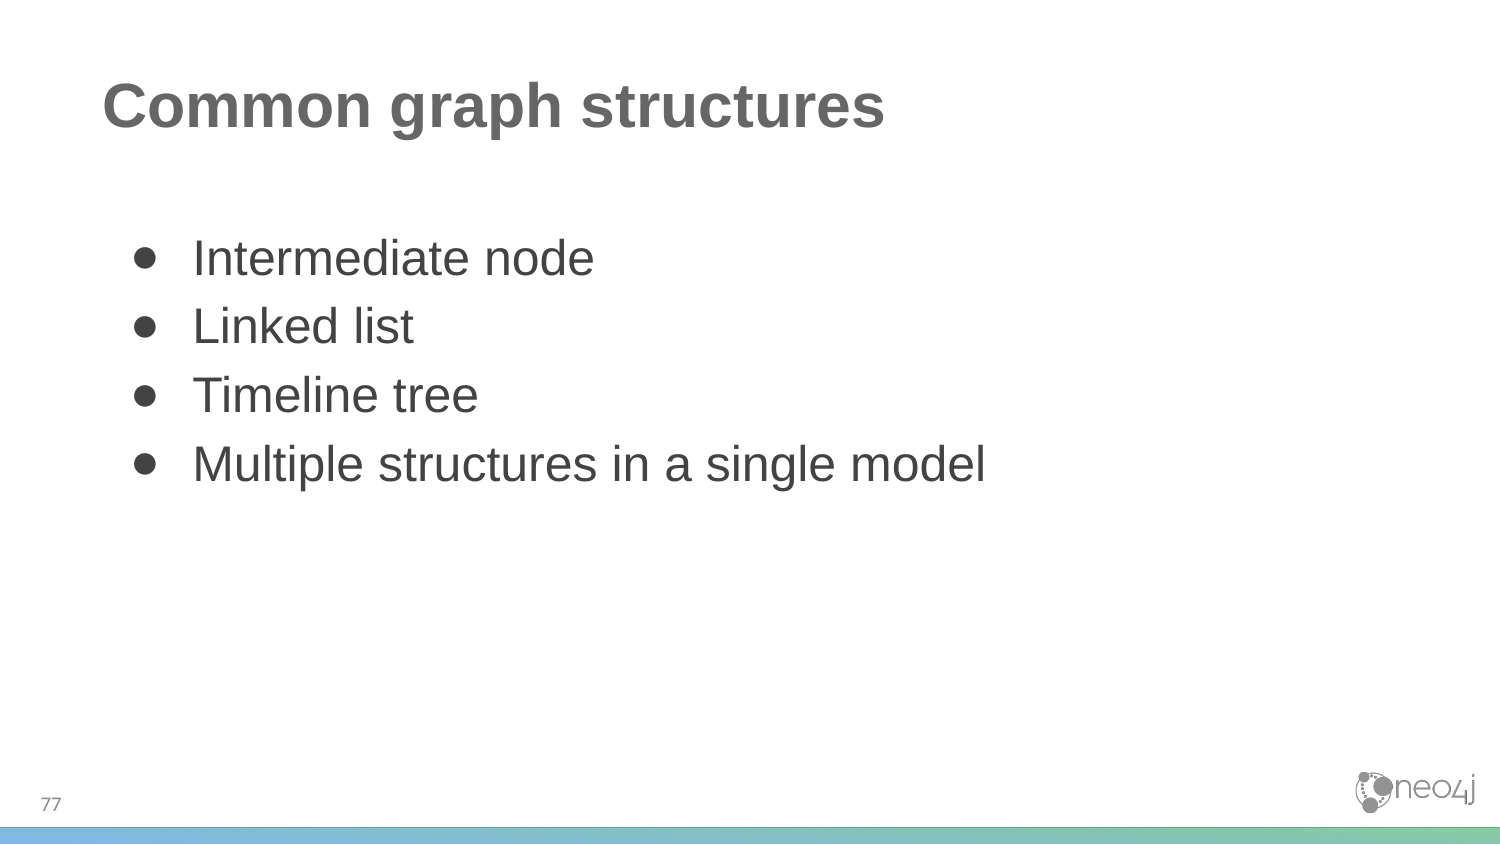

# Common graph structures
Intermediate node
Linked list
Timeline tree
Multiple structures in a single model
77